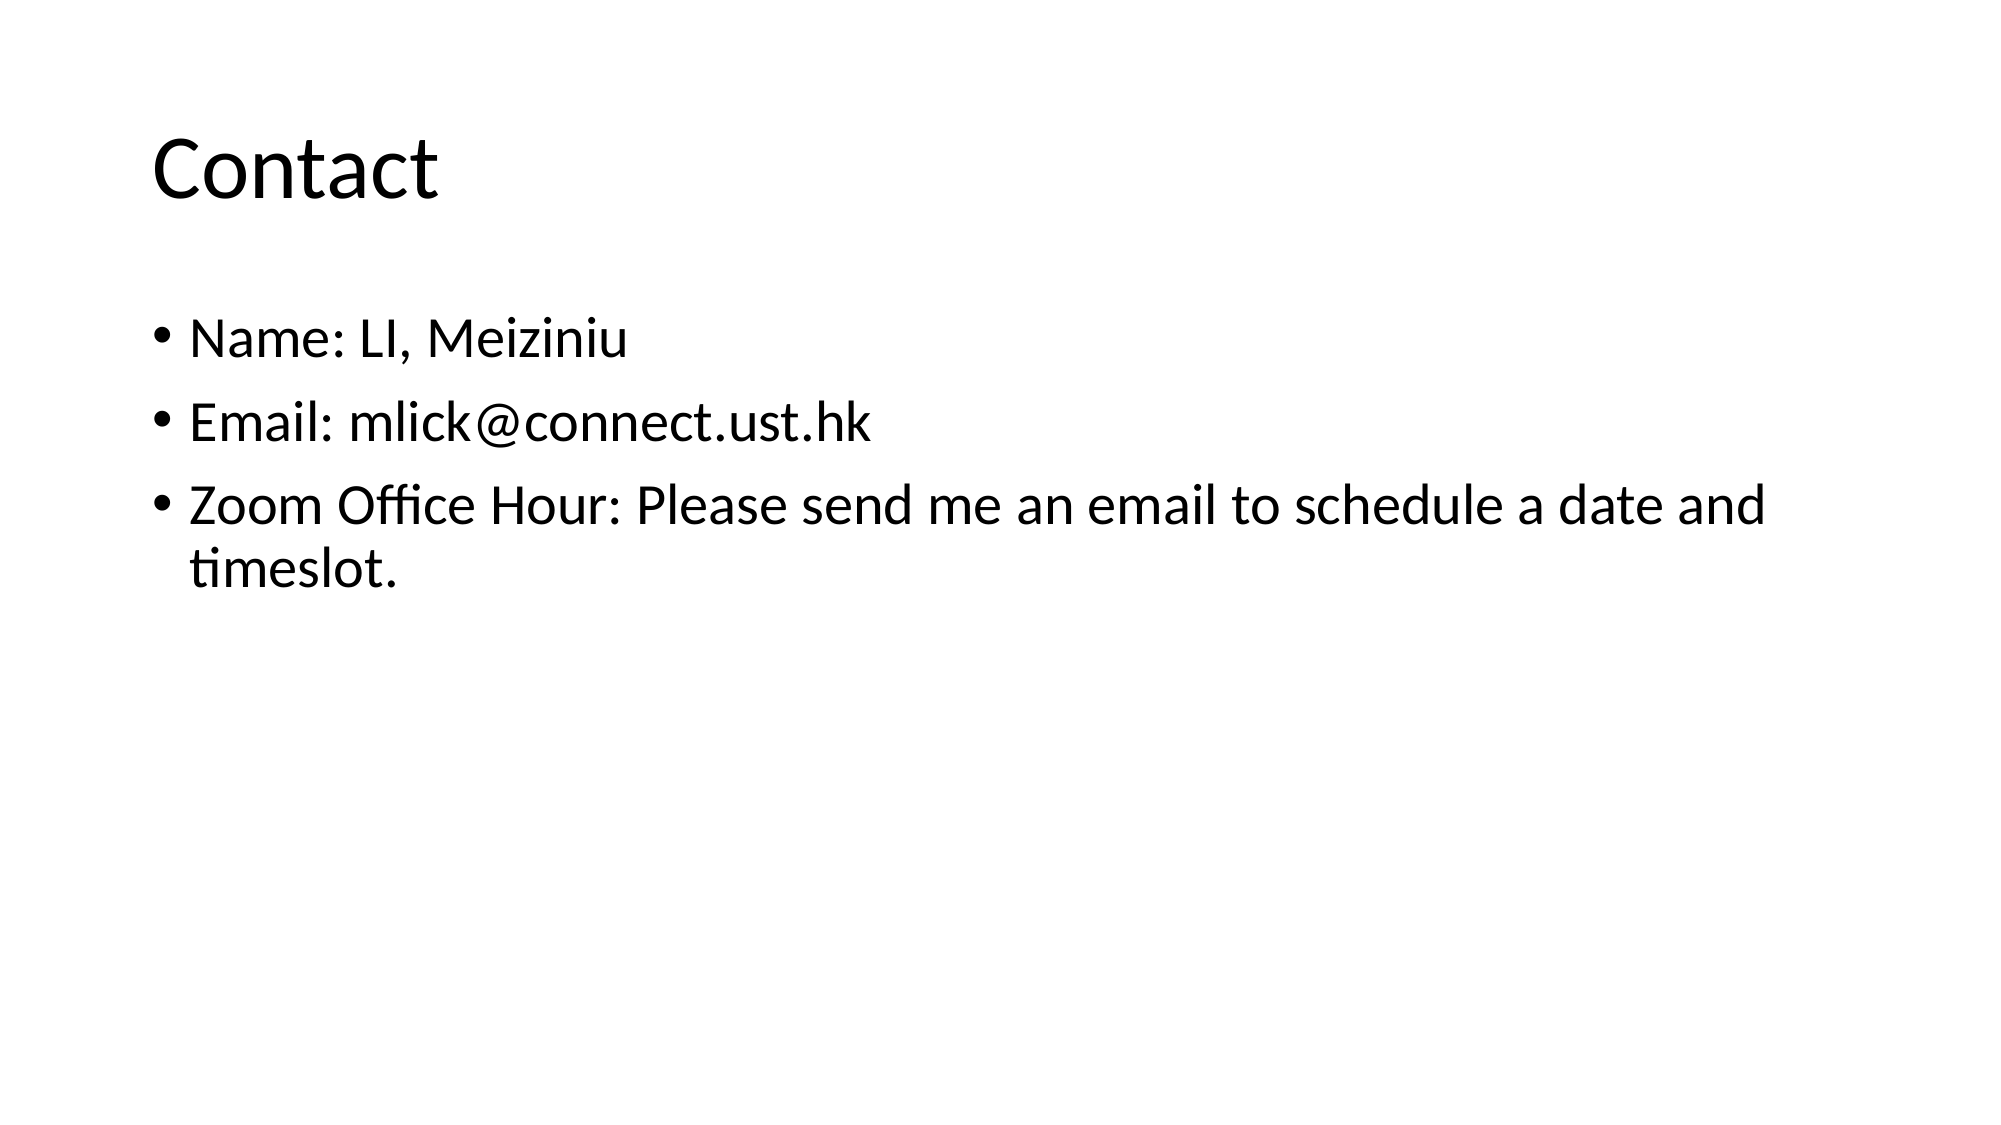

# Contact
Name: LI, Meiziniu
Email: mlick@connect.ust.hk
Zoom Office Hour: Please send me an email to schedule a date and timeslot.